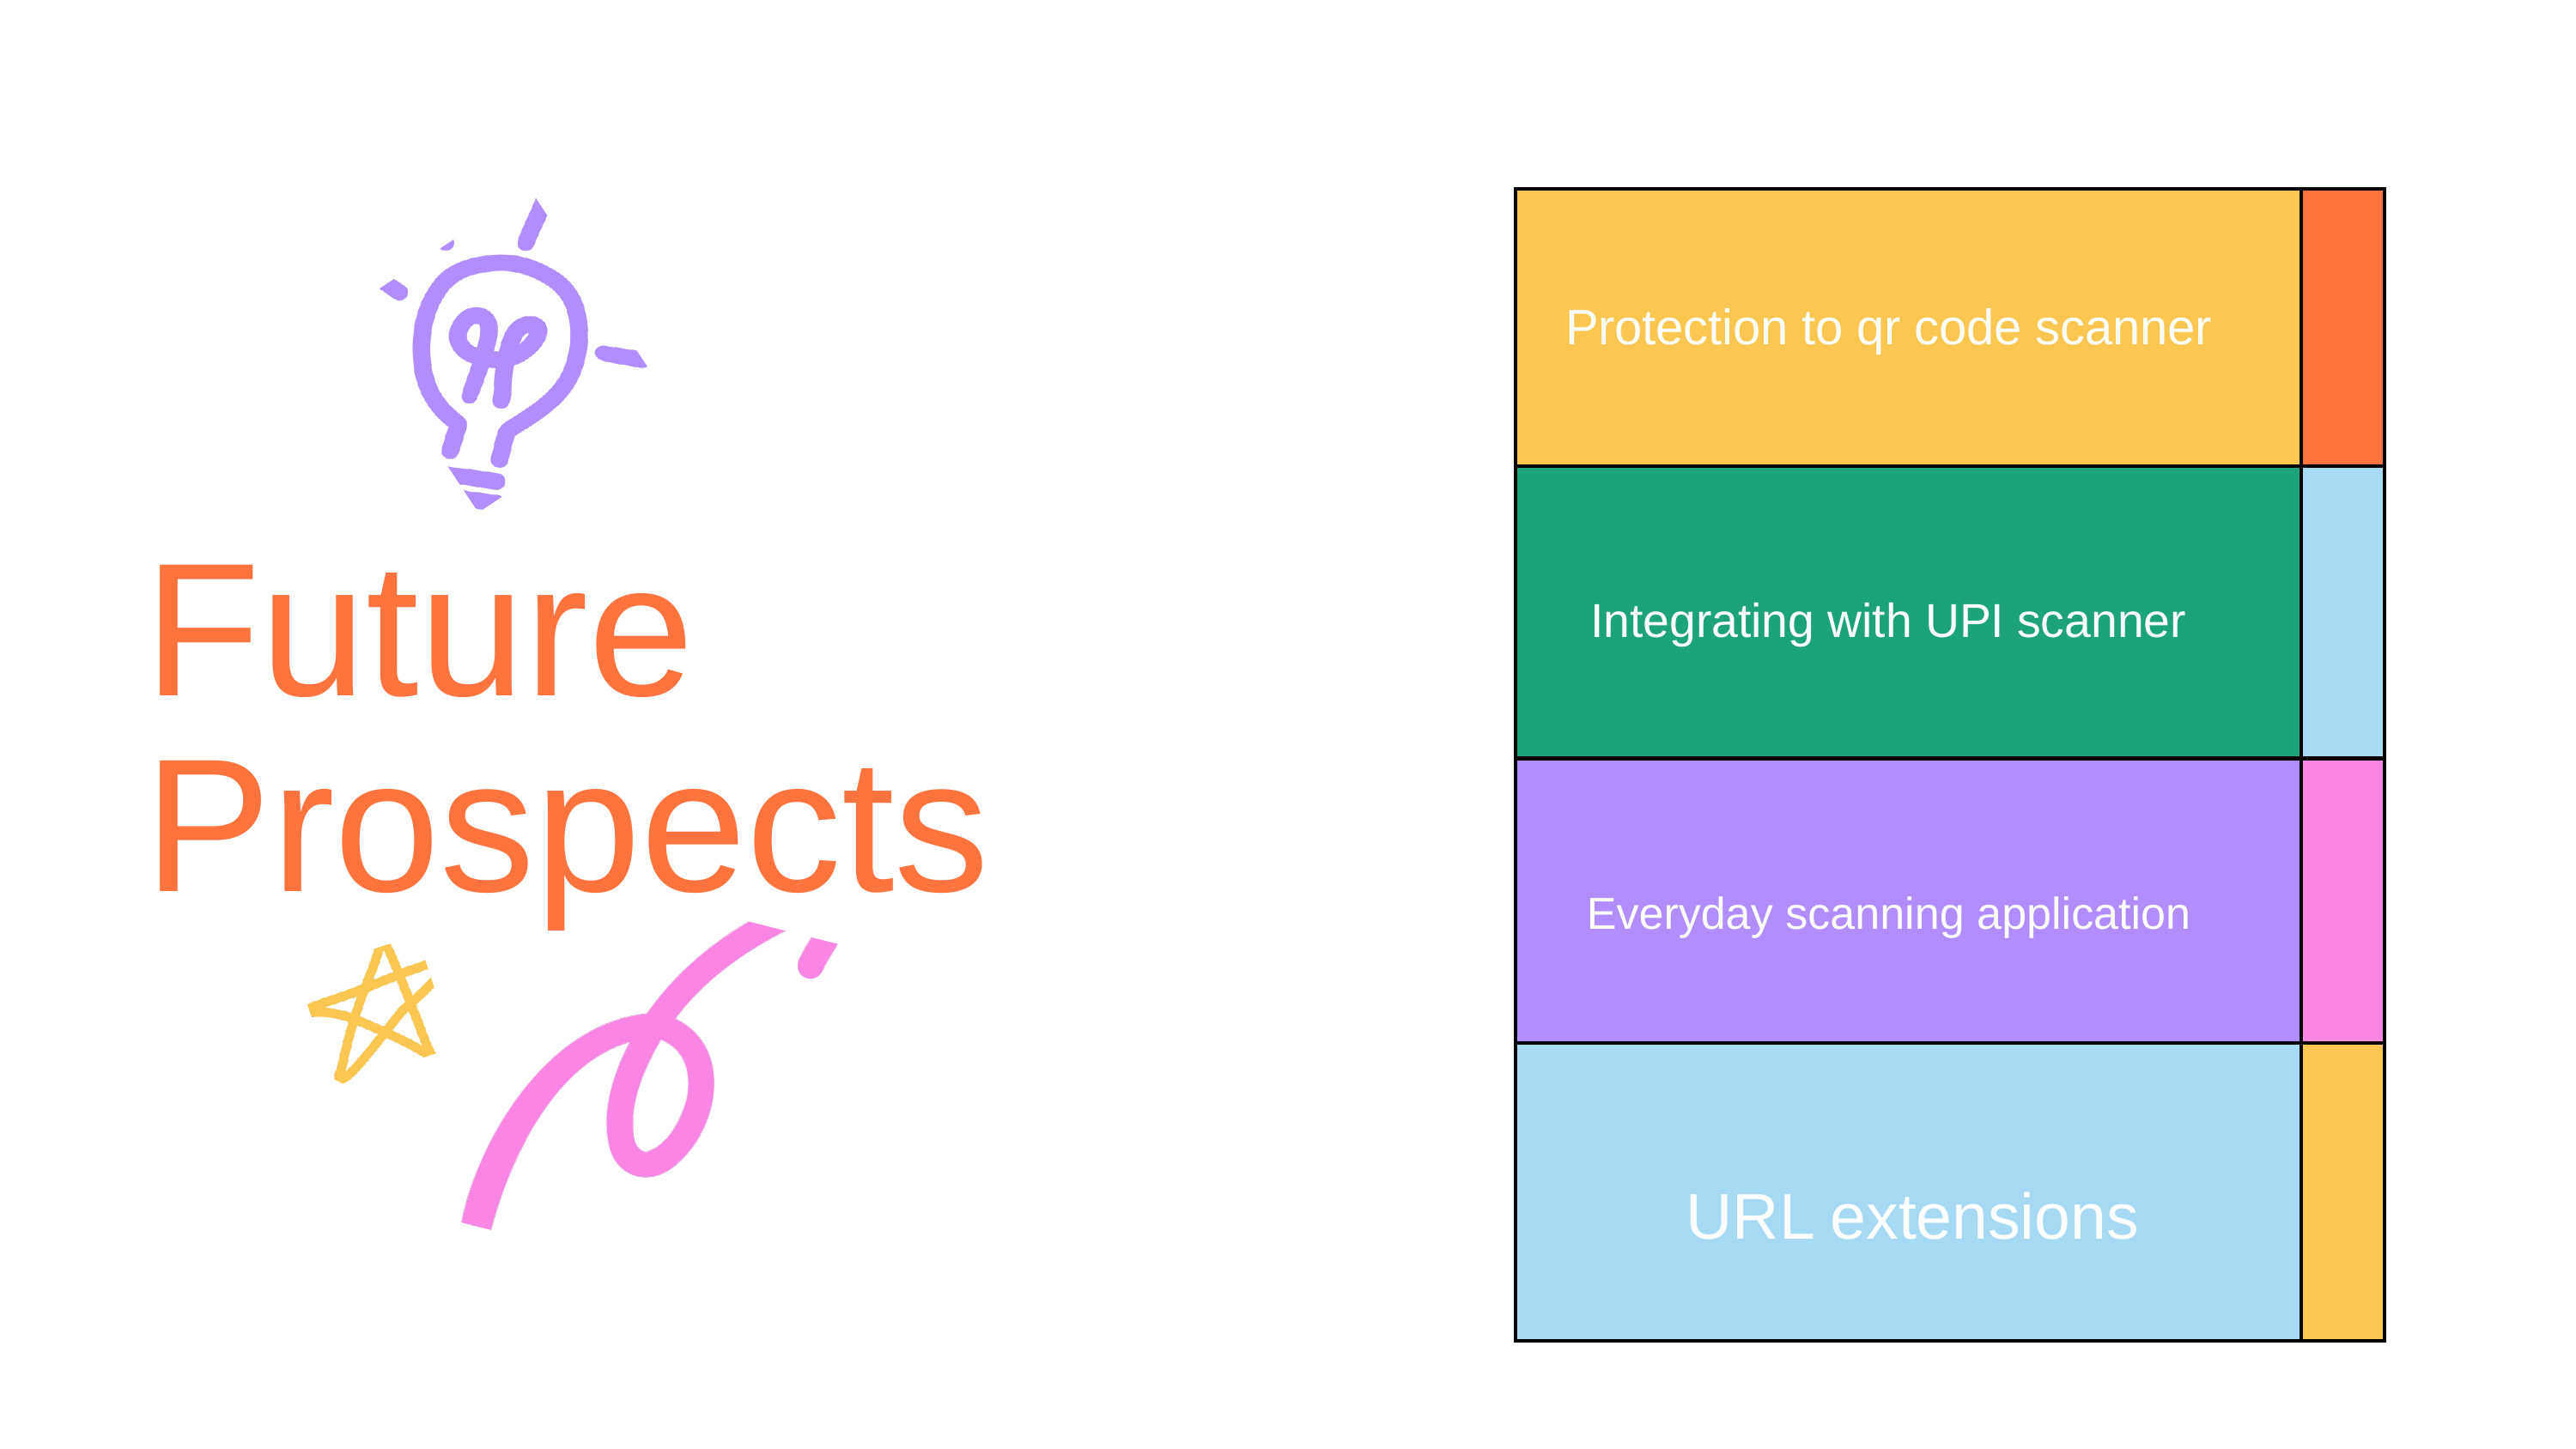

|  |  |
| --- | --- |
|  |  |
|  |  |
|  |  |

Protection to qr code scanner
Future
Prospects
Integrating with UPI scanner
Everyday scanning application

URL extensions